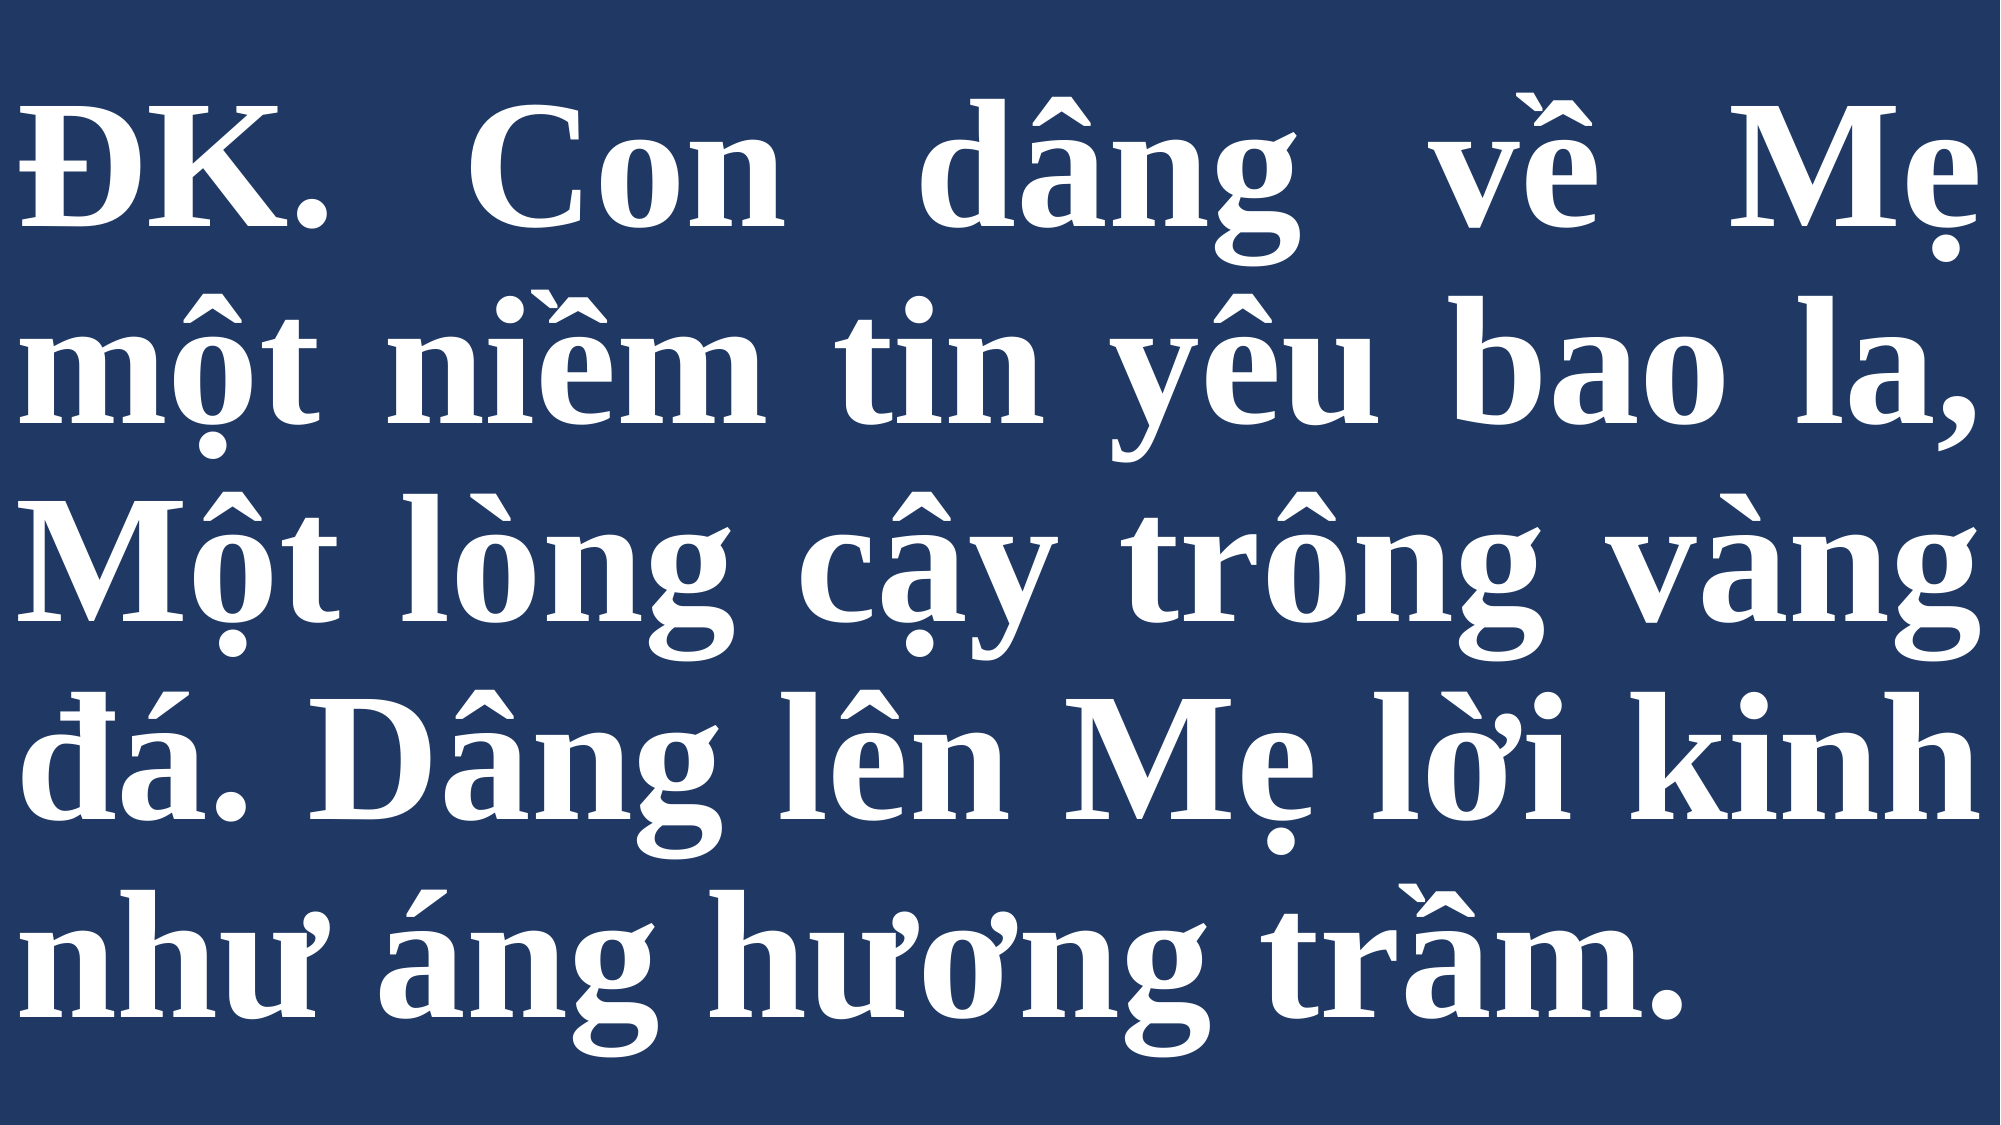

# ĐK. Con dâng về Mẹ một niềm tin yêu bao la, Một lòng cậy trông vàng đá. Dâng lên Mẹ lời kinh như áng hương trầm.